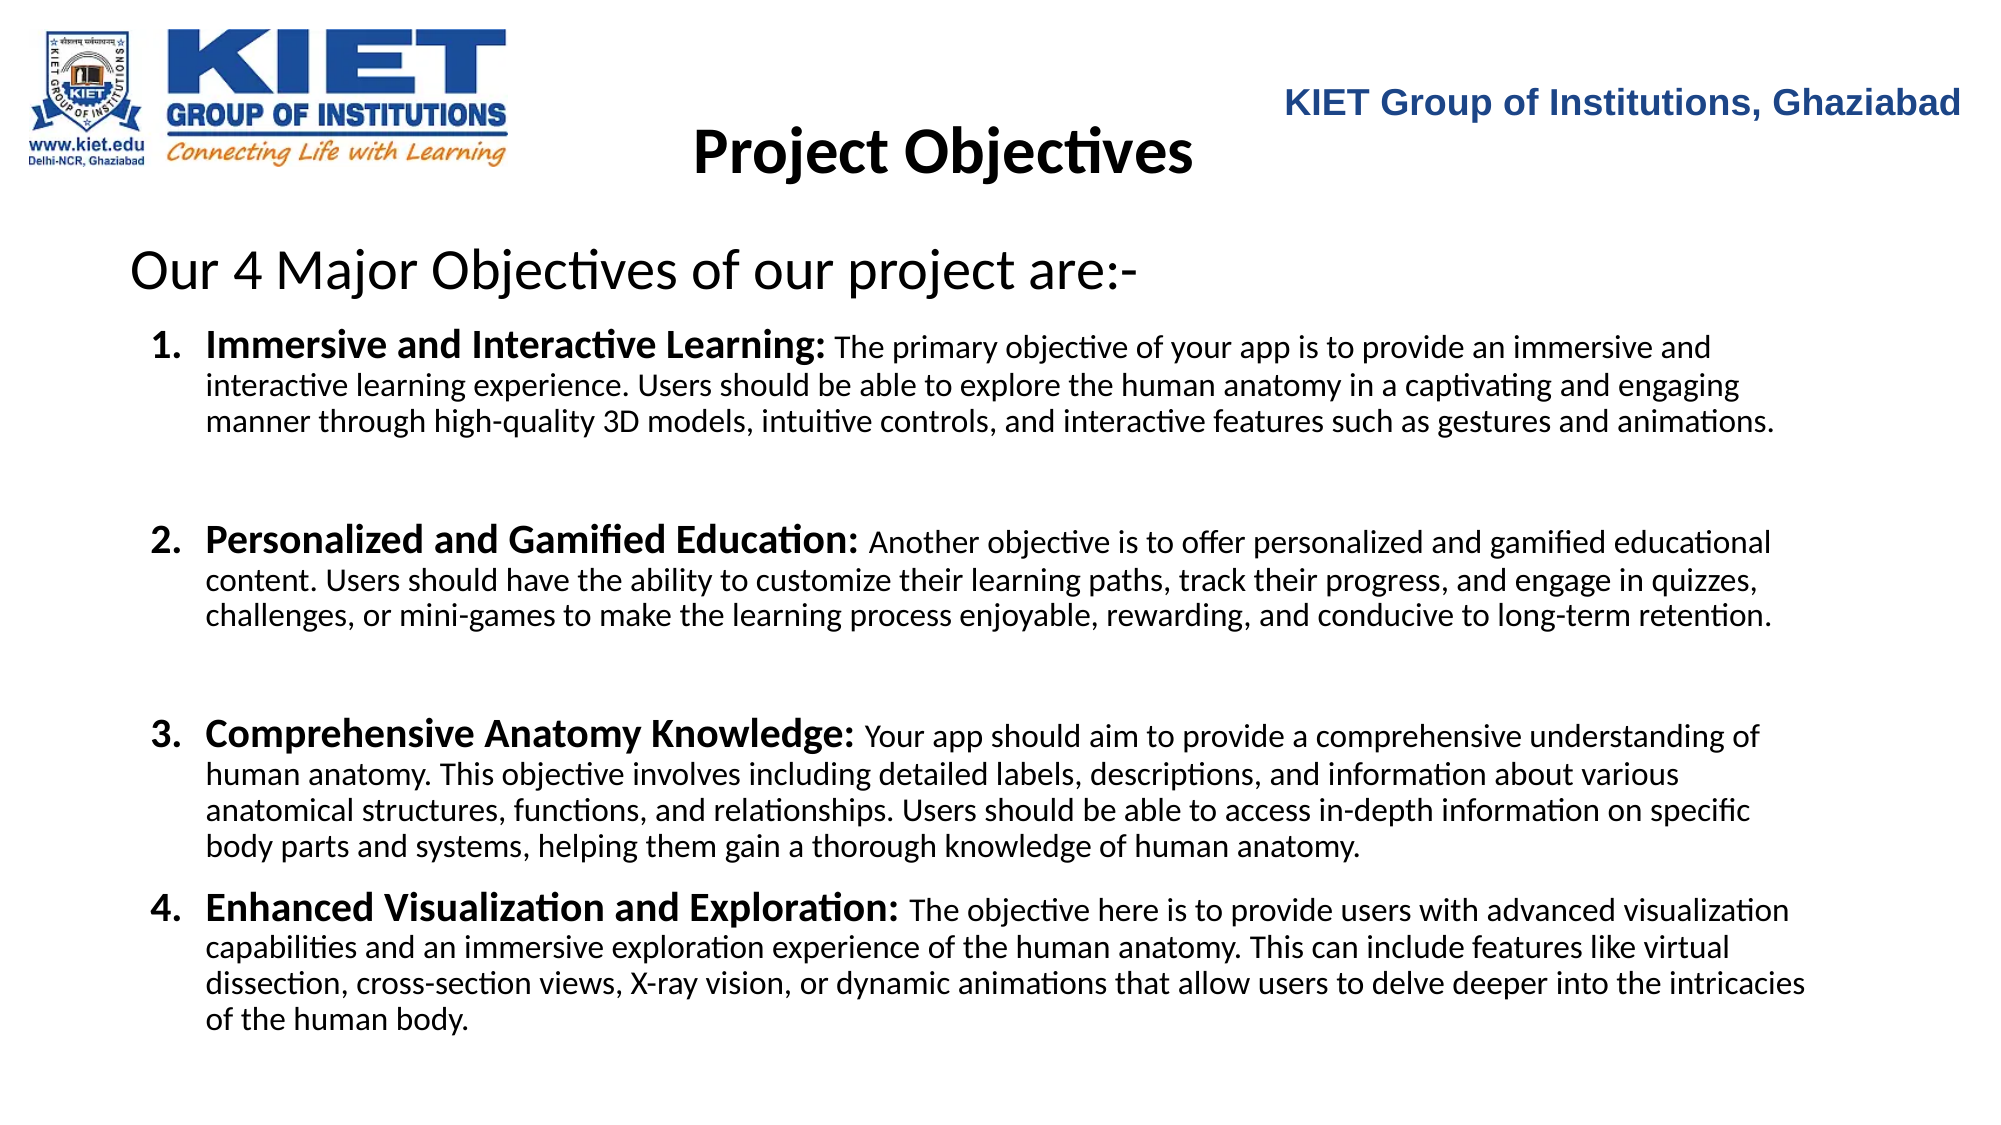

KIET Group of Institutions, Ghaziabad
Project Objectives
Our 4 Major Objectives of our project are:-
Immersive and Interactive Learning: The primary objective of your app is to provide an immersive and interactive learning experience. Users should be able to explore the human anatomy in a captivating and engaging manner through high-quality 3D models, intuitive controls, and interactive features such as gestures and animations.

Personalized and Gamified Education: Another objective is to offer personalized and gamified educational content. Users should have the ability to customize their learning paths, track their progress, and engage in quizzes, challenges, or mini-games to make the learning process enjoyable, rewarding, and conducive to long-term retention.

Comprehensive Anatomy Knowledge: Your app should aim to provide a comprehensive understanding of human anatomy. This objective involves including detailed labels, descriptions, and information about various anatomical structures, functions, and relationships. Users should be able to access in-depth information on specific body parts and systems, helping them gain a thorough knowledge of human anatomy.
Enhanced Visualization and Exploration: The objective here is to provide users with advanced visualization capabilities and an immersive exploration experience of the human anatomy. This can include features like virtual dissection, cross-section views, X-ray vision, or dynamic animations that allow users to delve deeper into the intricacies of the human body.